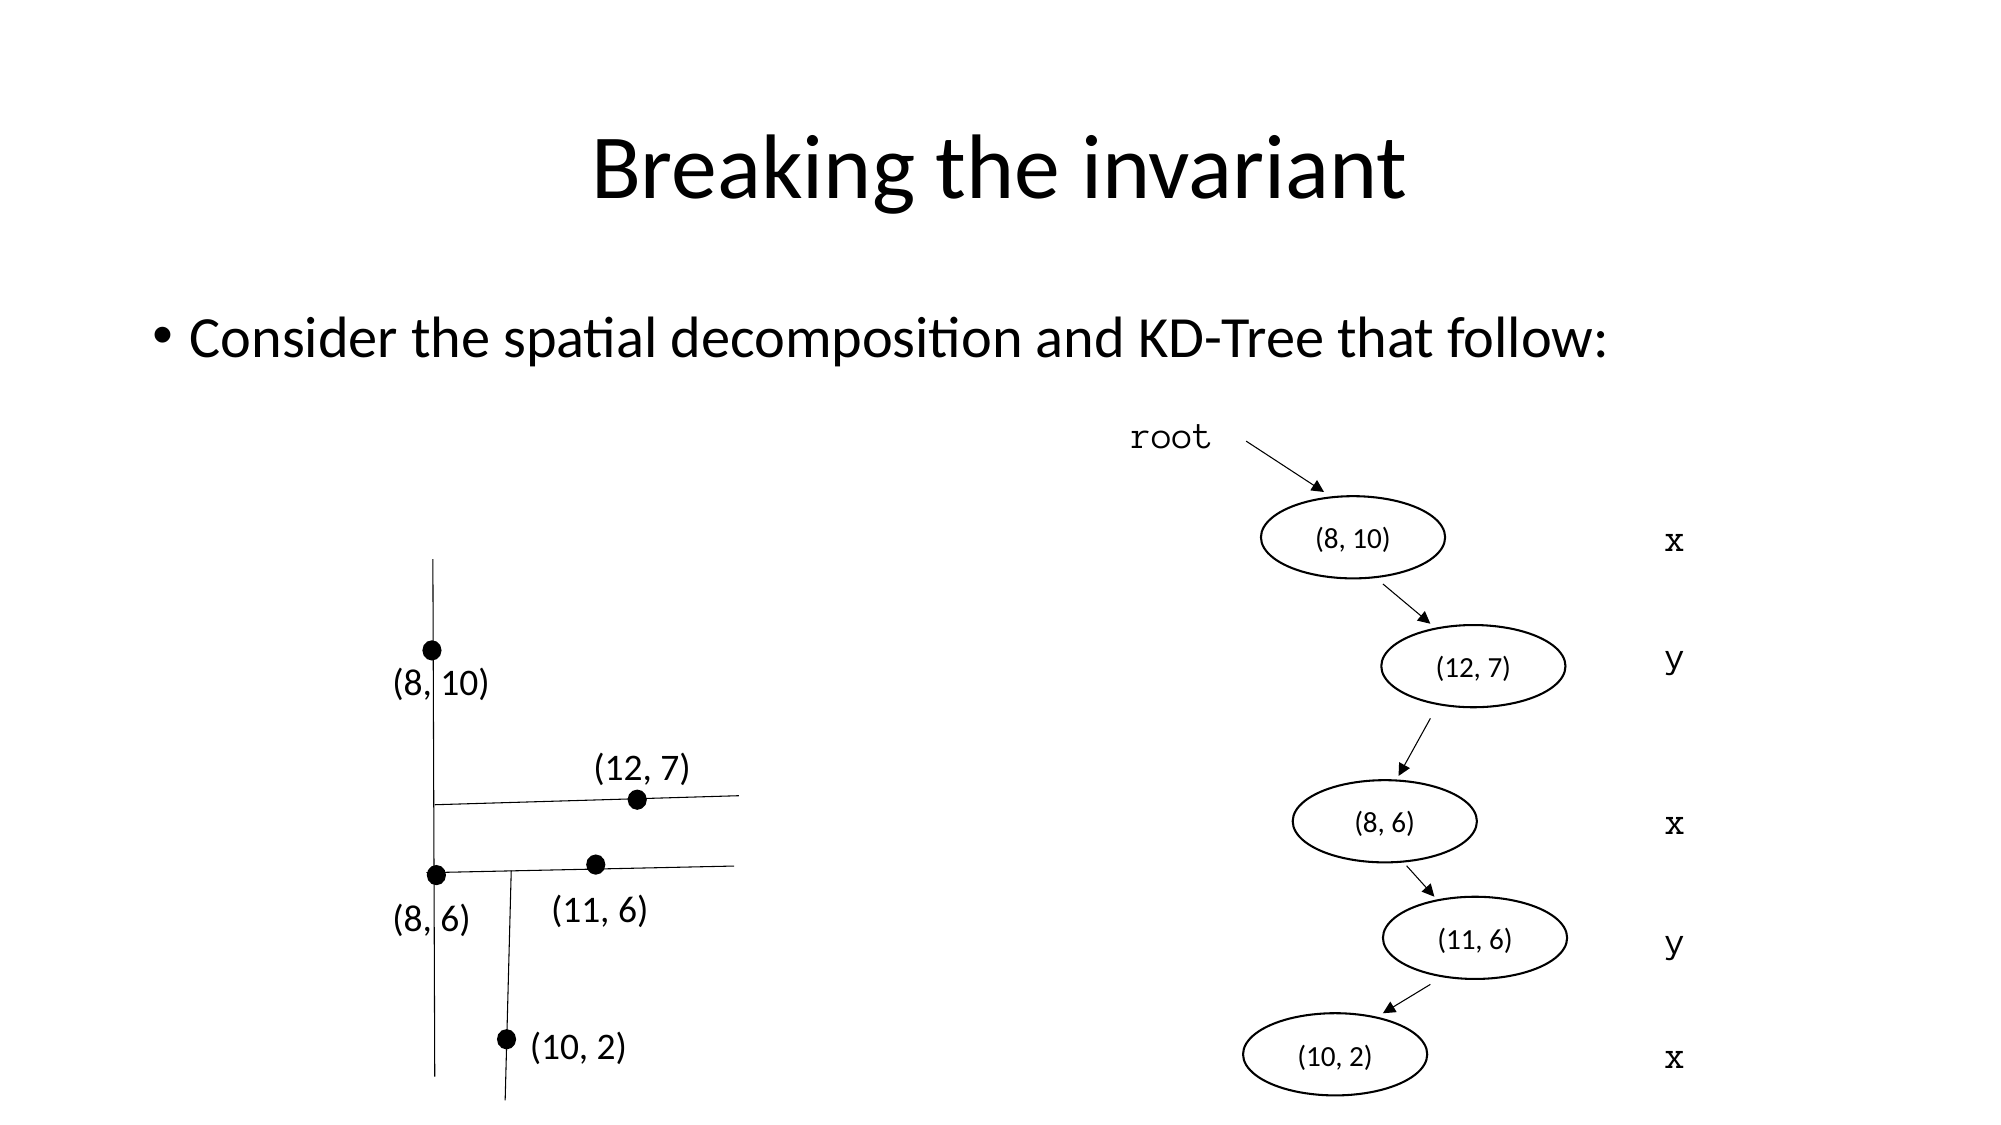

# Breaking the invariant
Consider the spatial decomposition and KD-Tree that follow:
root
(8, 10)
x
y
(12, 7)

(8, 10)
(12, 7)
(8, 6)
x

(11, 6)
(8, 6)
(11, 6)
y
(10, 2)
(10, 2)
x